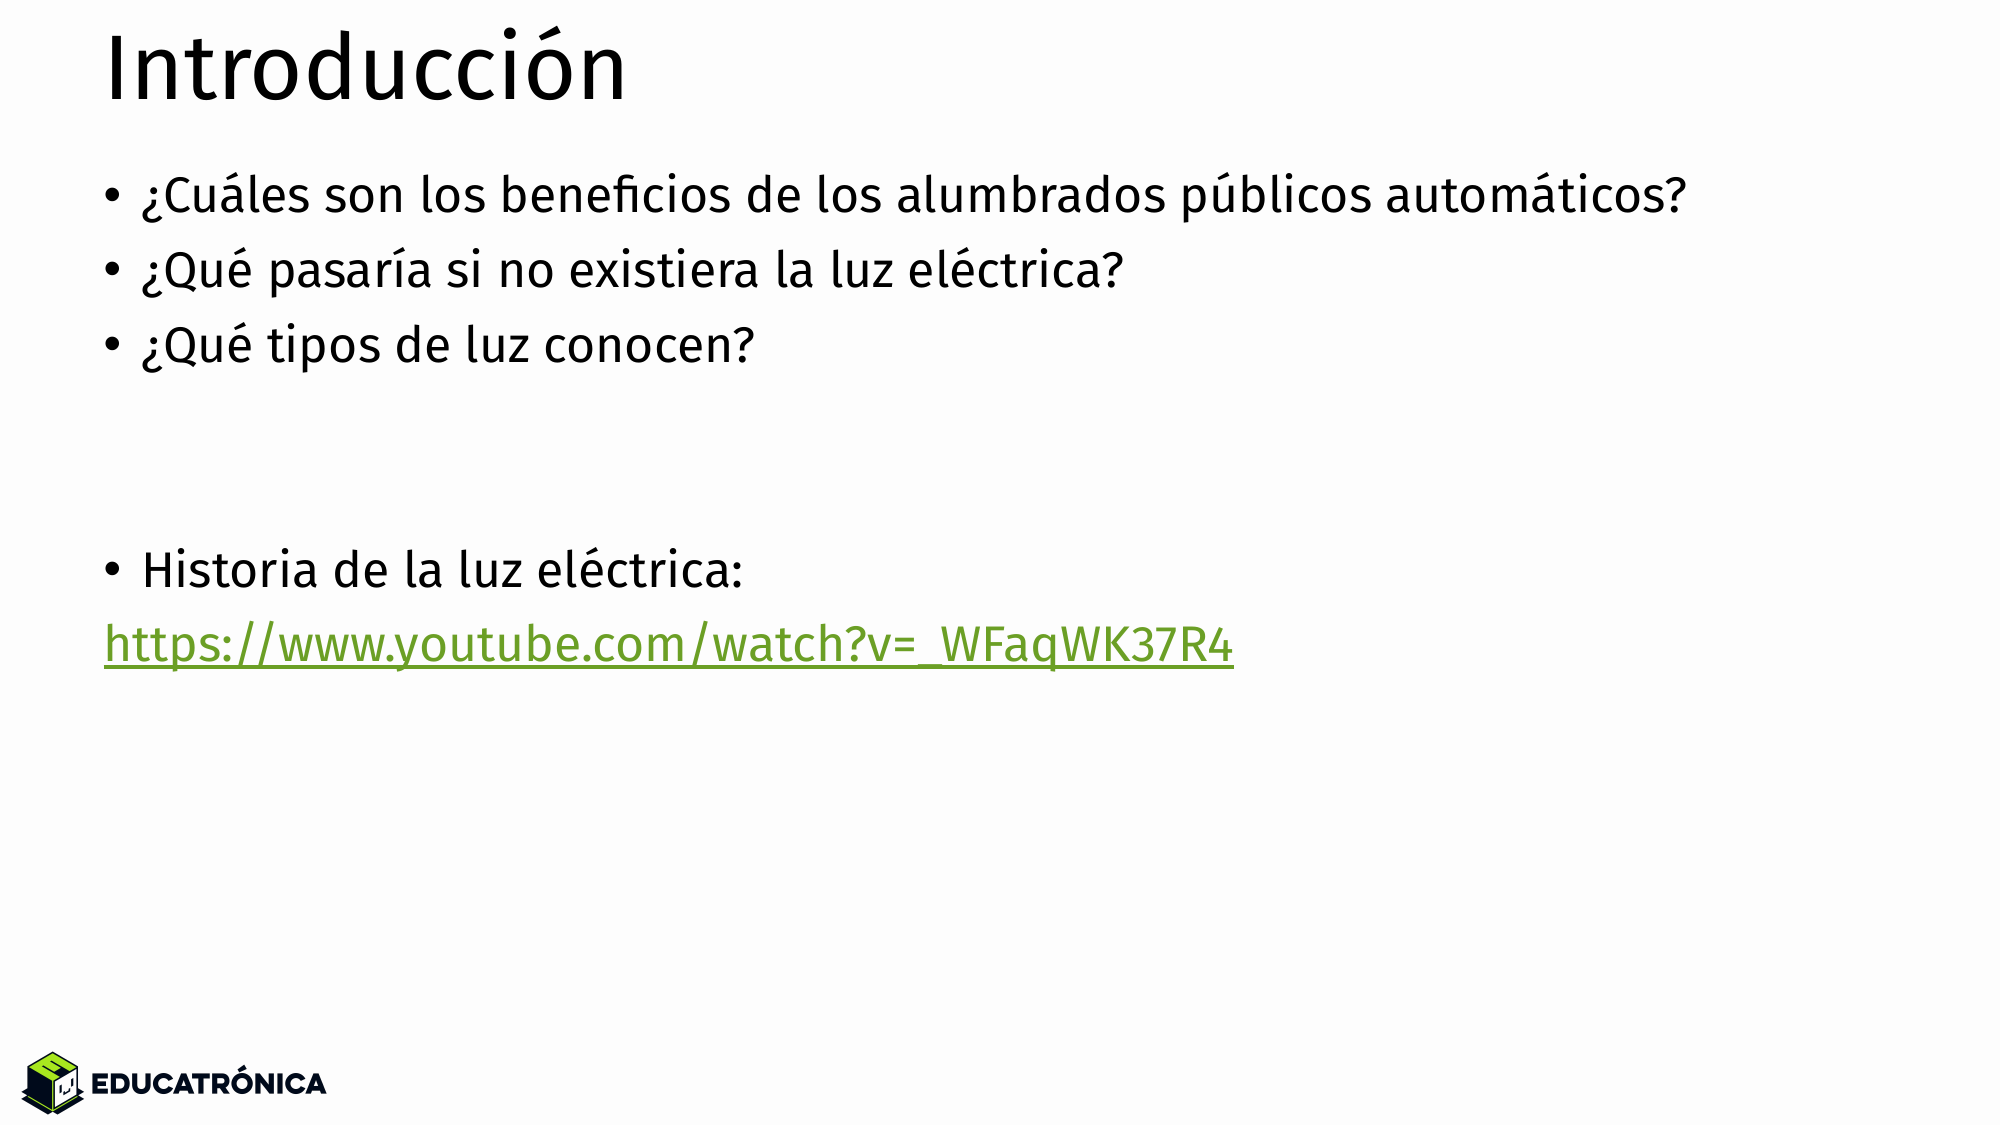

# Introducción
¿Cuáles son los beneficios de los alumbrados públicos automáticos?
¿Qué pasaría si no existiera la luz eléctrica?
¿Qué tipos de luz conocen?

Historia de la luz eléctrica:
https://www.youtube.com/watch?v=_WFaqWK37R4